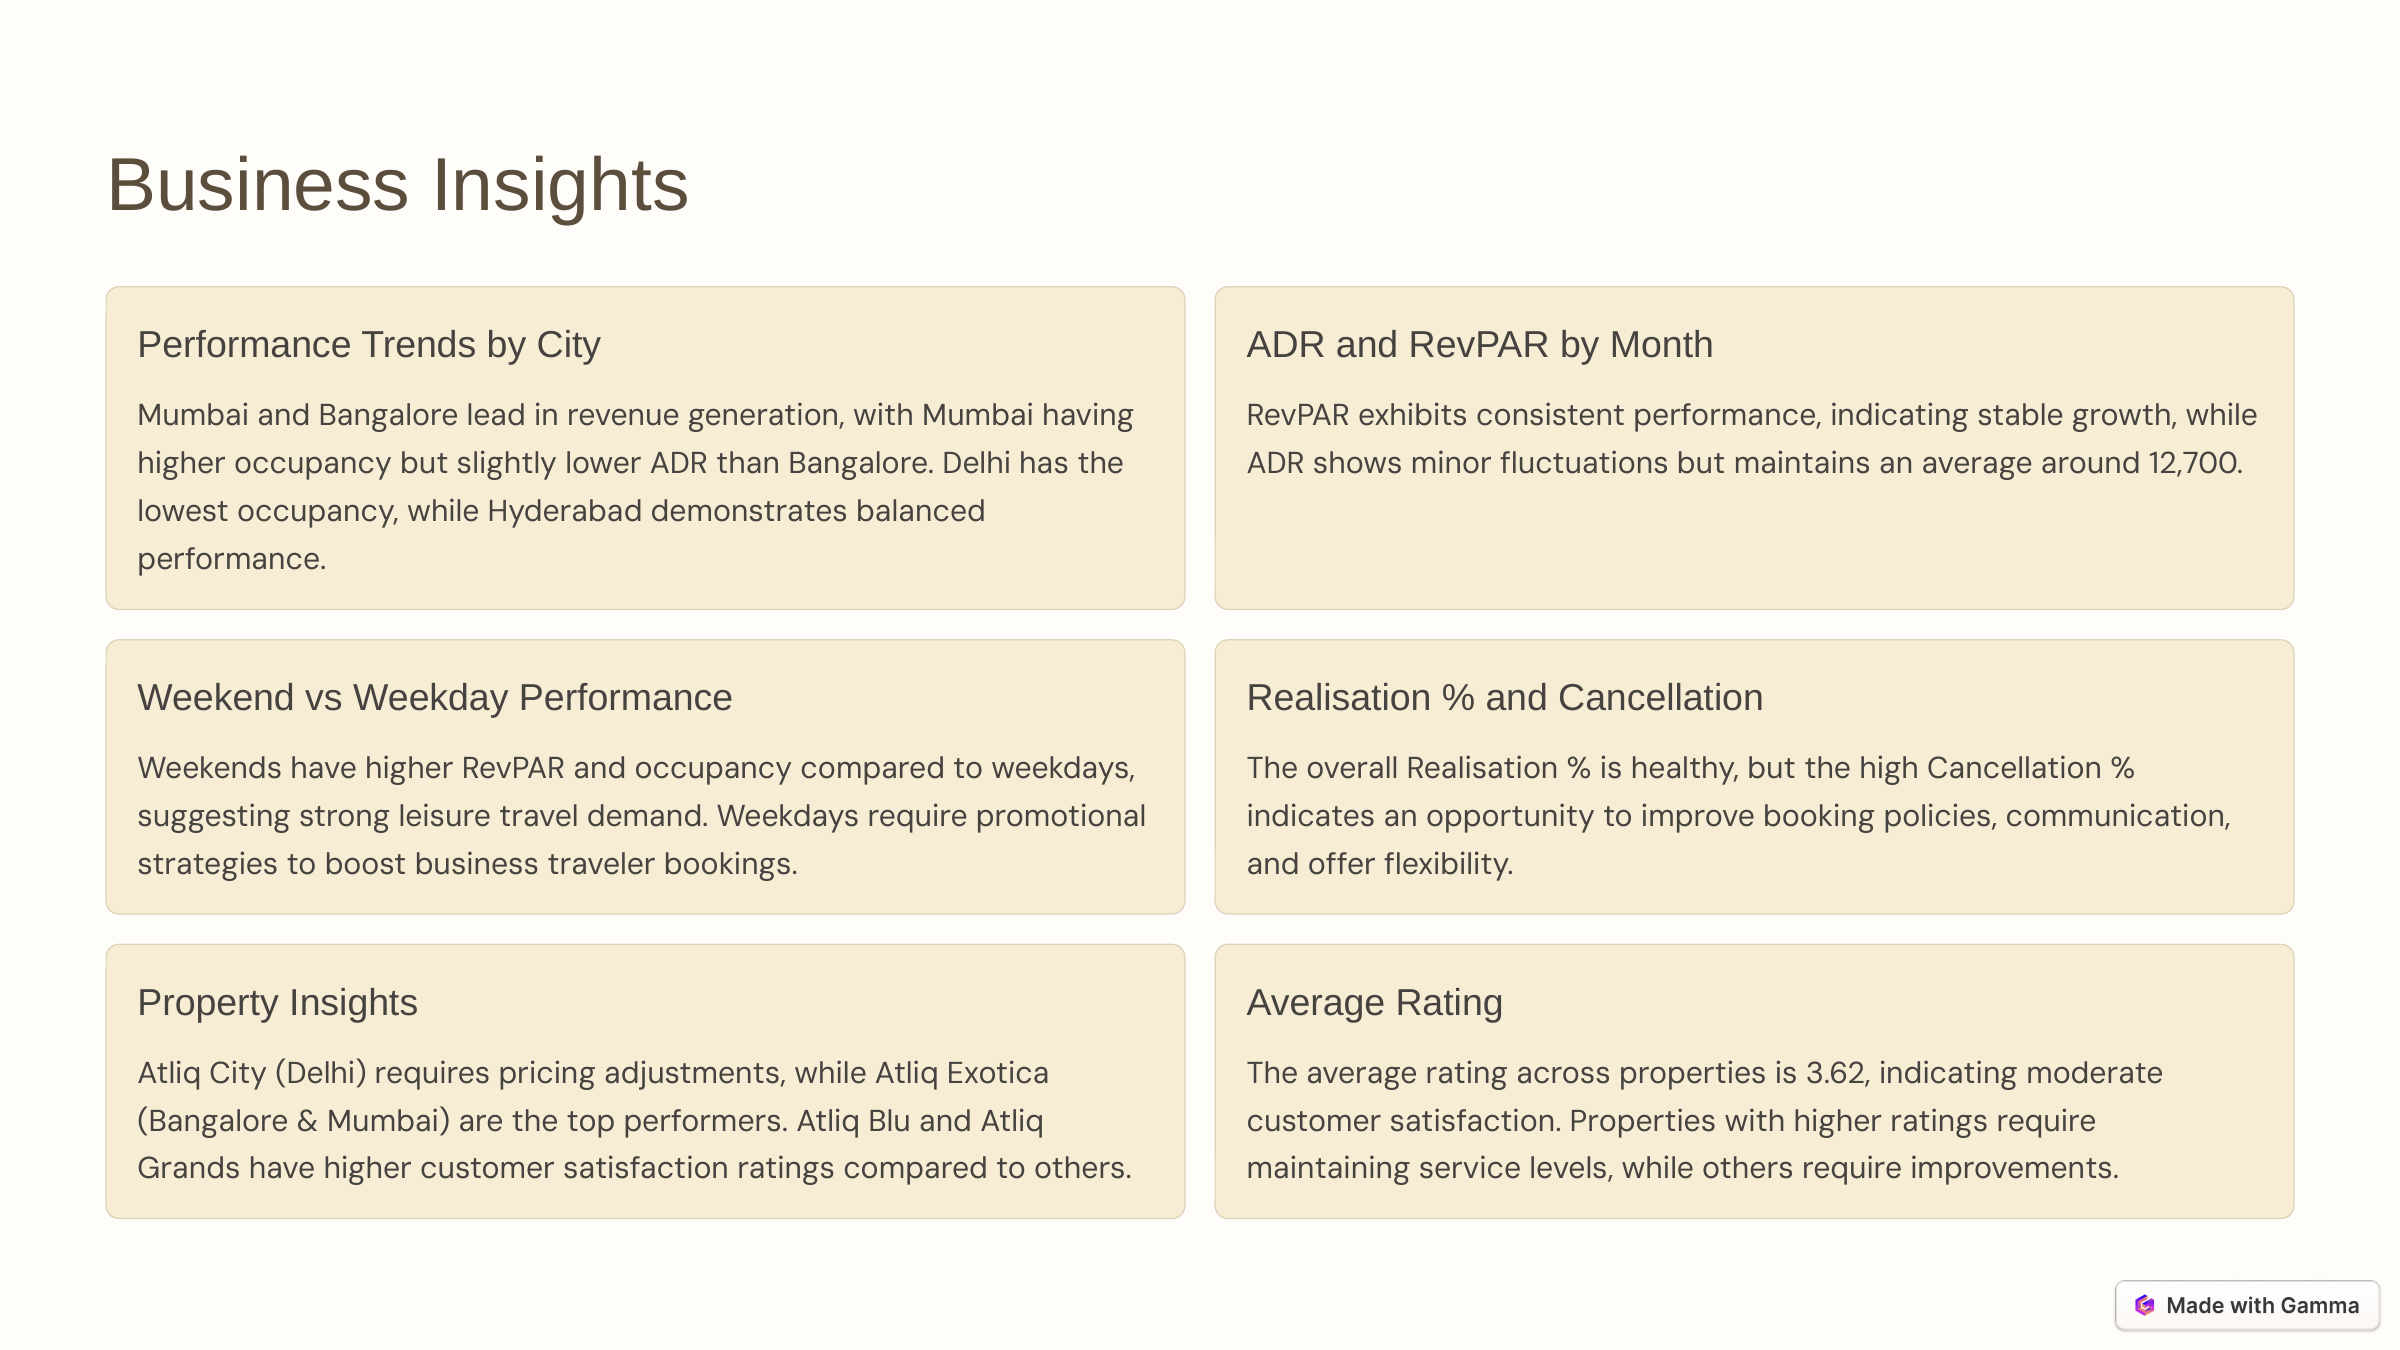

Business Insights

Performance Trends by City
ADR and RevPAR by Month
Mumbai and Bangalore lead in revenue generation, with Mumbai having higher occupancy but slightly lower ADR than Bangalore. Delhi has the lowest occupancy, while Hyderabad demonstrates balanced performance.
RevPAR exhibits consistent performance, indicating stable growth, while ADR shows minor fluctuations but maintains an average around 12,700.

Weekend vs Weekday Performance
Realisation % and Cancellation
Weekends have higher RevPAR and occupancy compared to weekdays, suggesting strong leisure travel demand. Weekdays require promotional strategies to boost business traveler bookings.
The overall Realisation % is healthy, but the high Cancellation % indicates an opportunity to improve booking policies, communication, and offer flexibility.

Property Insights
Average Rating
Atliq City (Delhi) requires pricing adjustments, while Atliq Exotica (Bangalore & Mumbai) are the top performers. Atliq Blu and Atliq Grands have higher customer satisfaction ratings compared to others.
The average rating across properties is 3.62, indicating moderate customer satisfaction. Properties with higher ratings require maintaining service levels, while others require improvements.